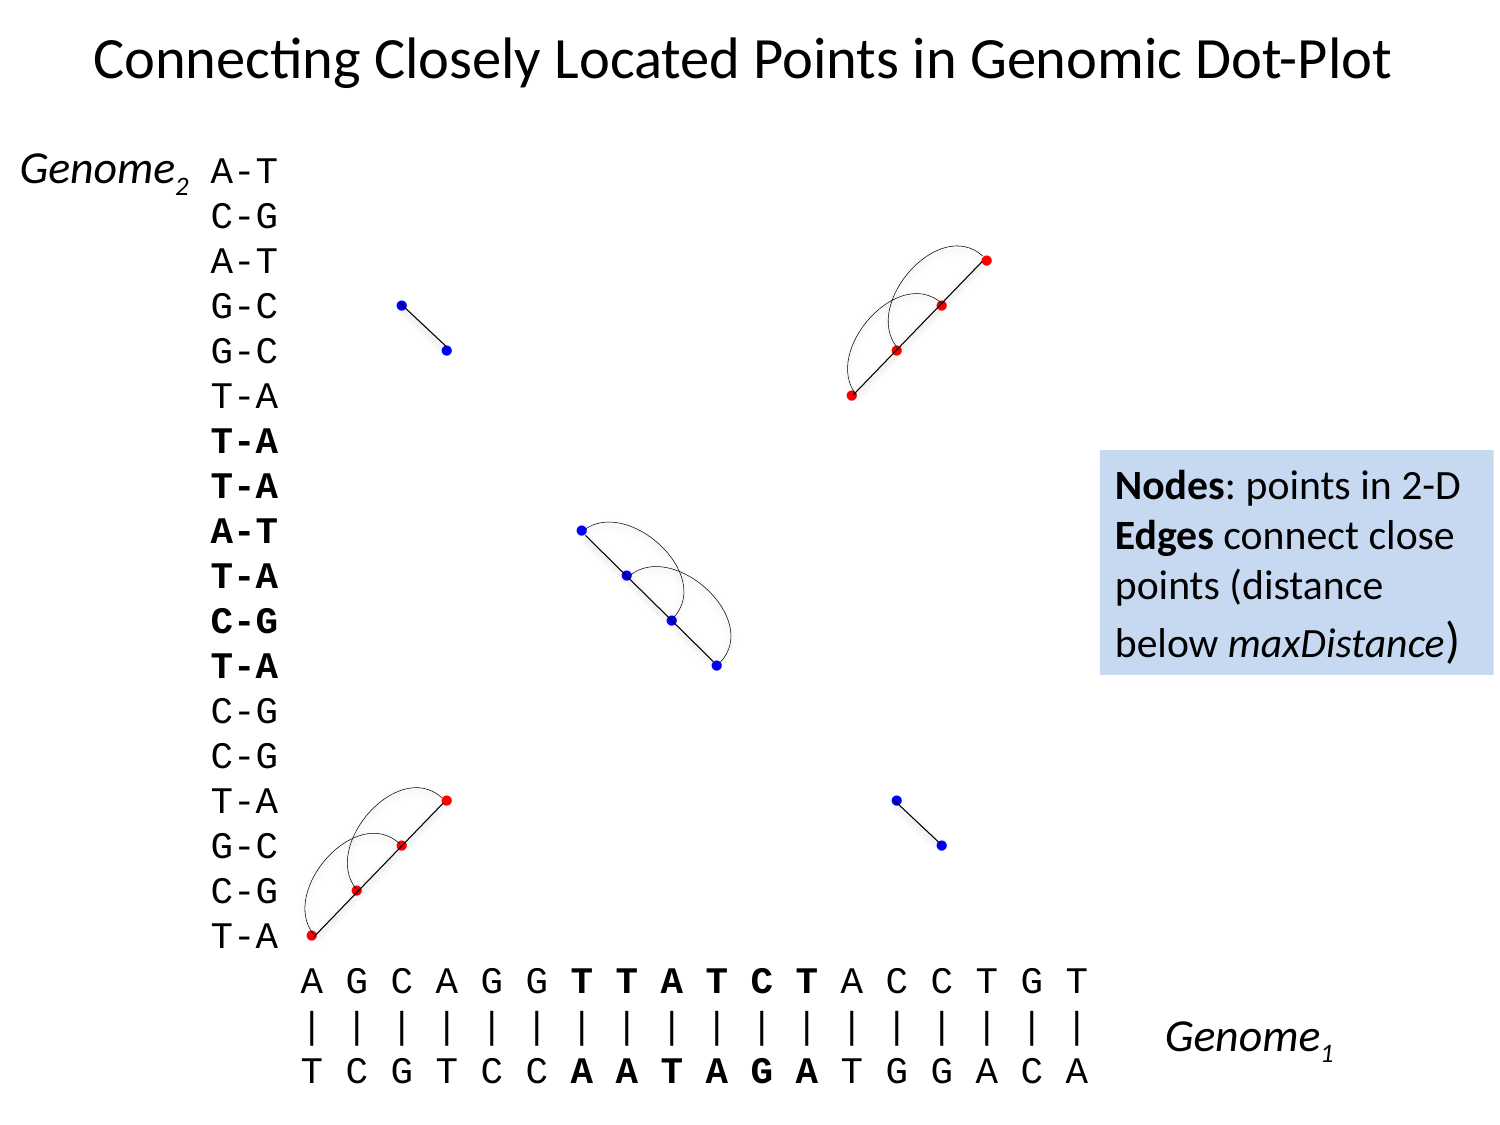

Connecting Closely Located Points in Genomic Dot-Plot

A-T
C-G
A-T                               •
G-C     •                       •
G-C       •                   •
T-A                         •
T-A
T-A
A-T             •
T-A               •
C-G                 •
T-A                   •
C-G
C-G
T-A       •                   •
G-C     •                       •
C-G   •
T-A •
    A G C A G G T T A T C T A C C T G T
    | | | | | | | | | | | | | | | | | |
    T C G T C C A A T A G A T G G A C A
Genome2

Nodes: points in 2-D
Edges connect close points (distance below maxDistance)

Genome1